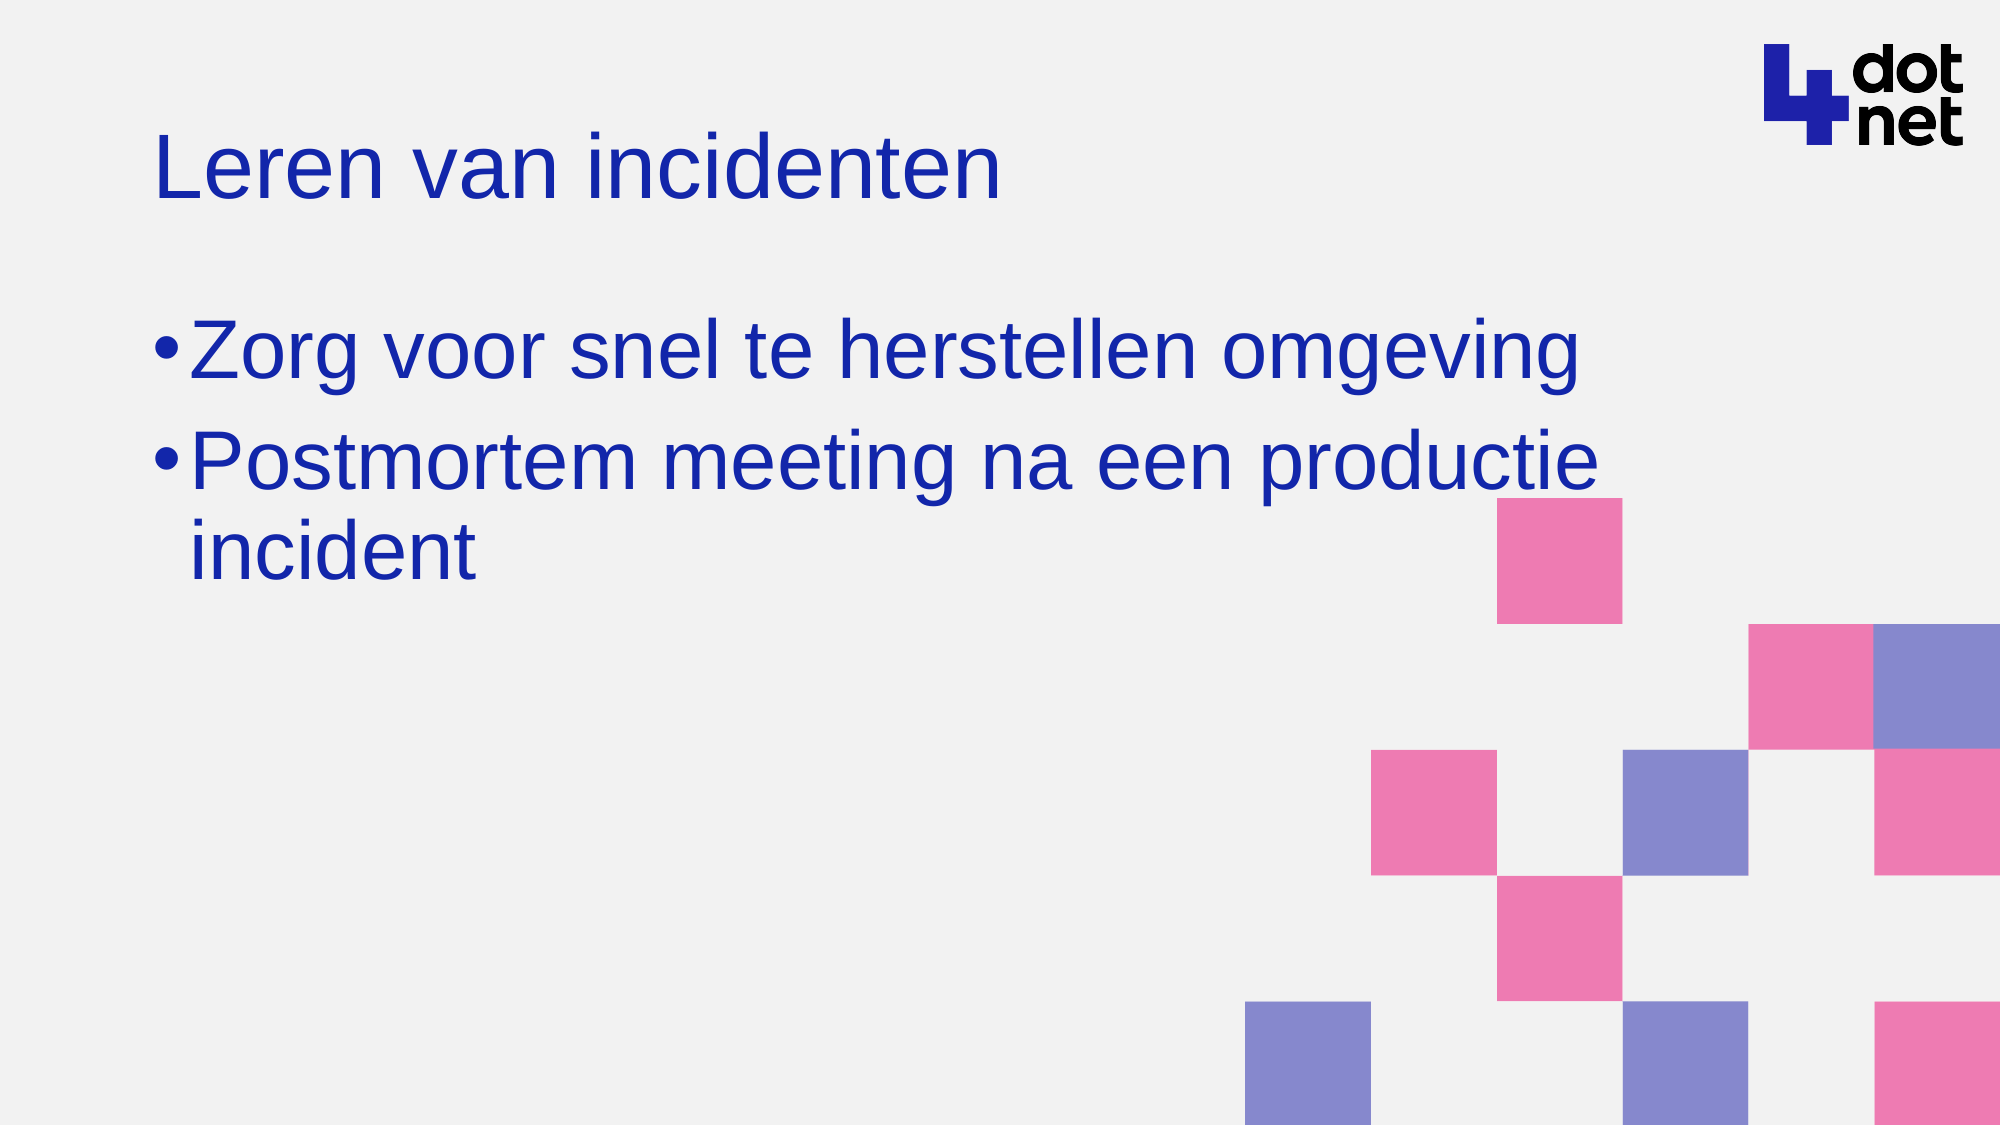

# Leren van incidenten
Zorg voor snel te herstellen omgeving
Postmortem meeting na een productie incident